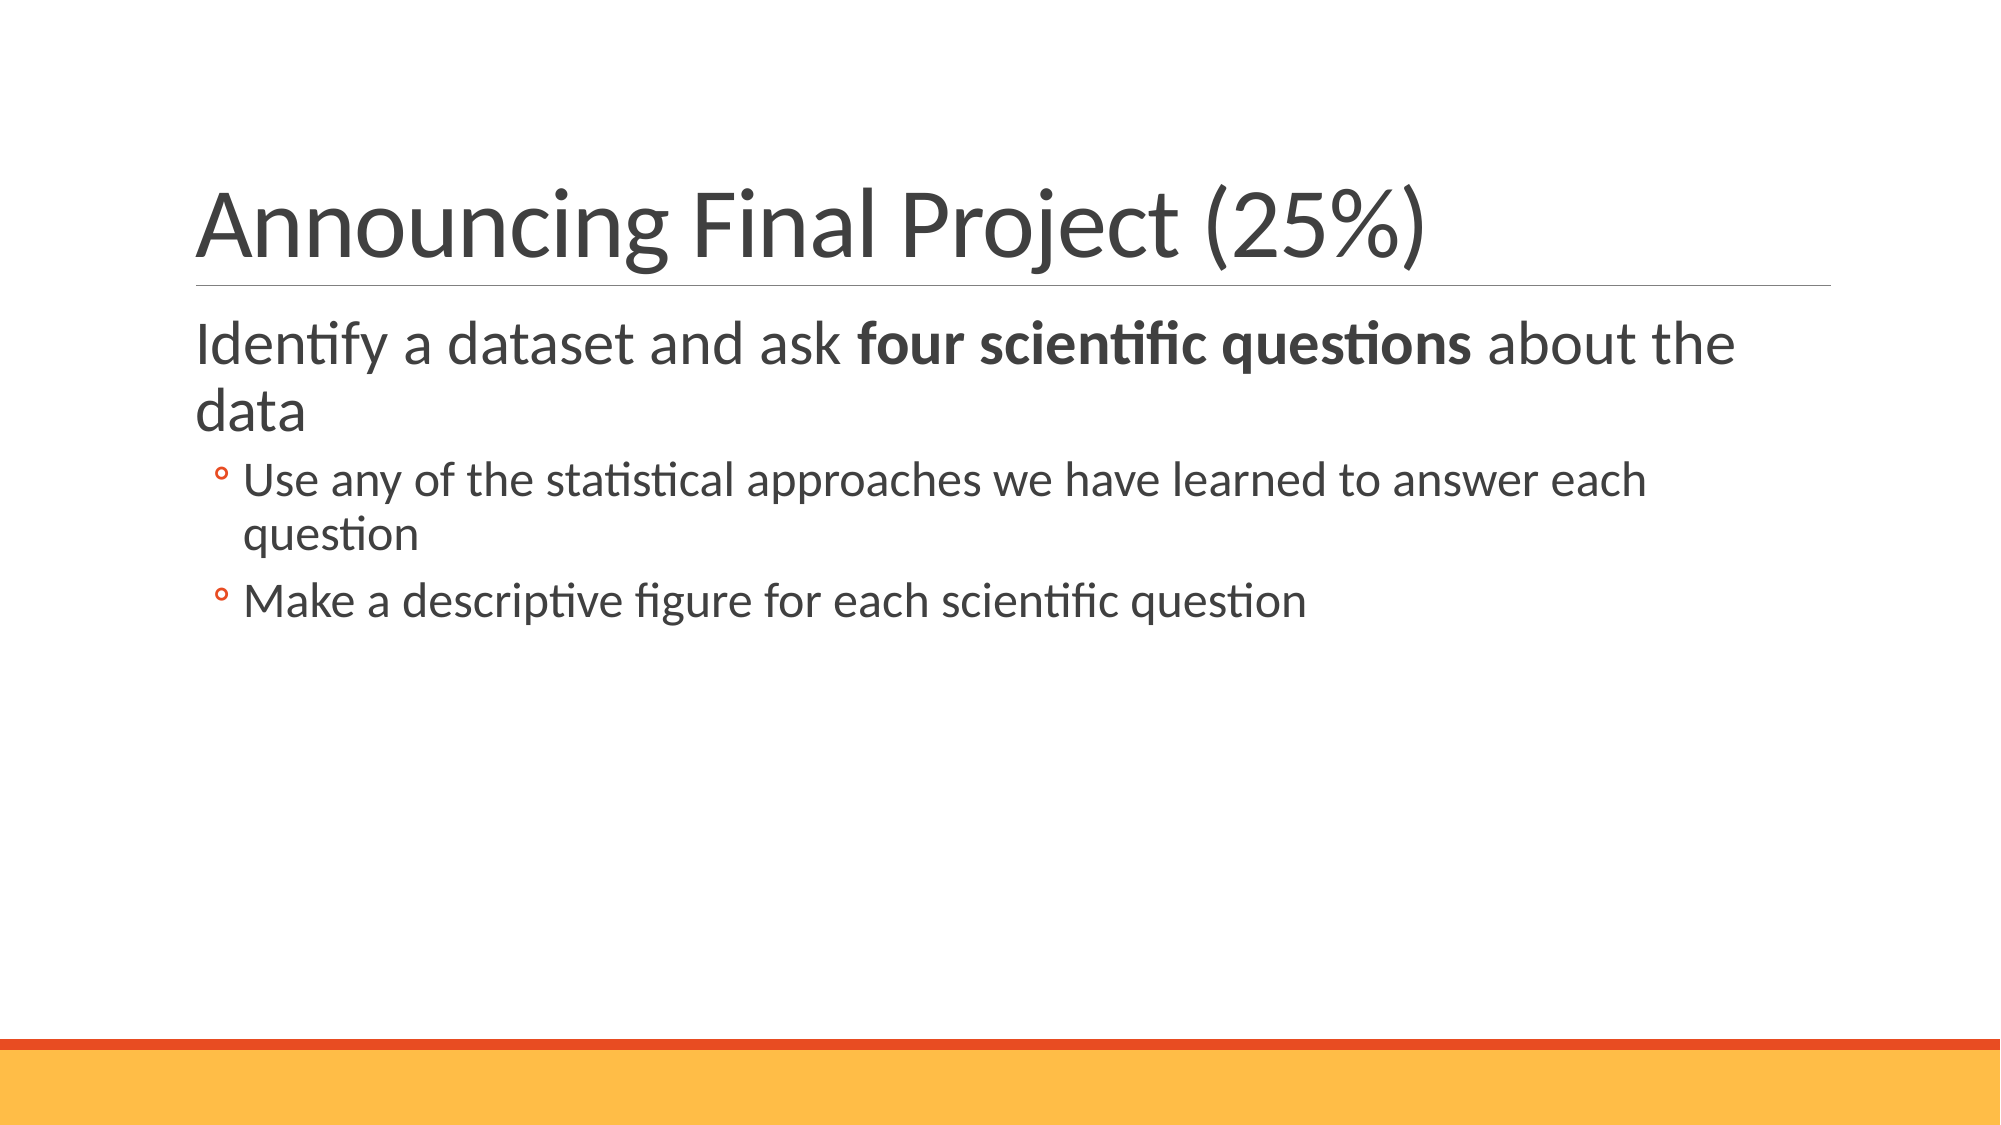

# Announcing Final Project (25%)
Identify a dataset and ask four scientific questions about the data
Use any of the statistical approaches we have learned to answer each question
Make a descriptive figure for each scientific question